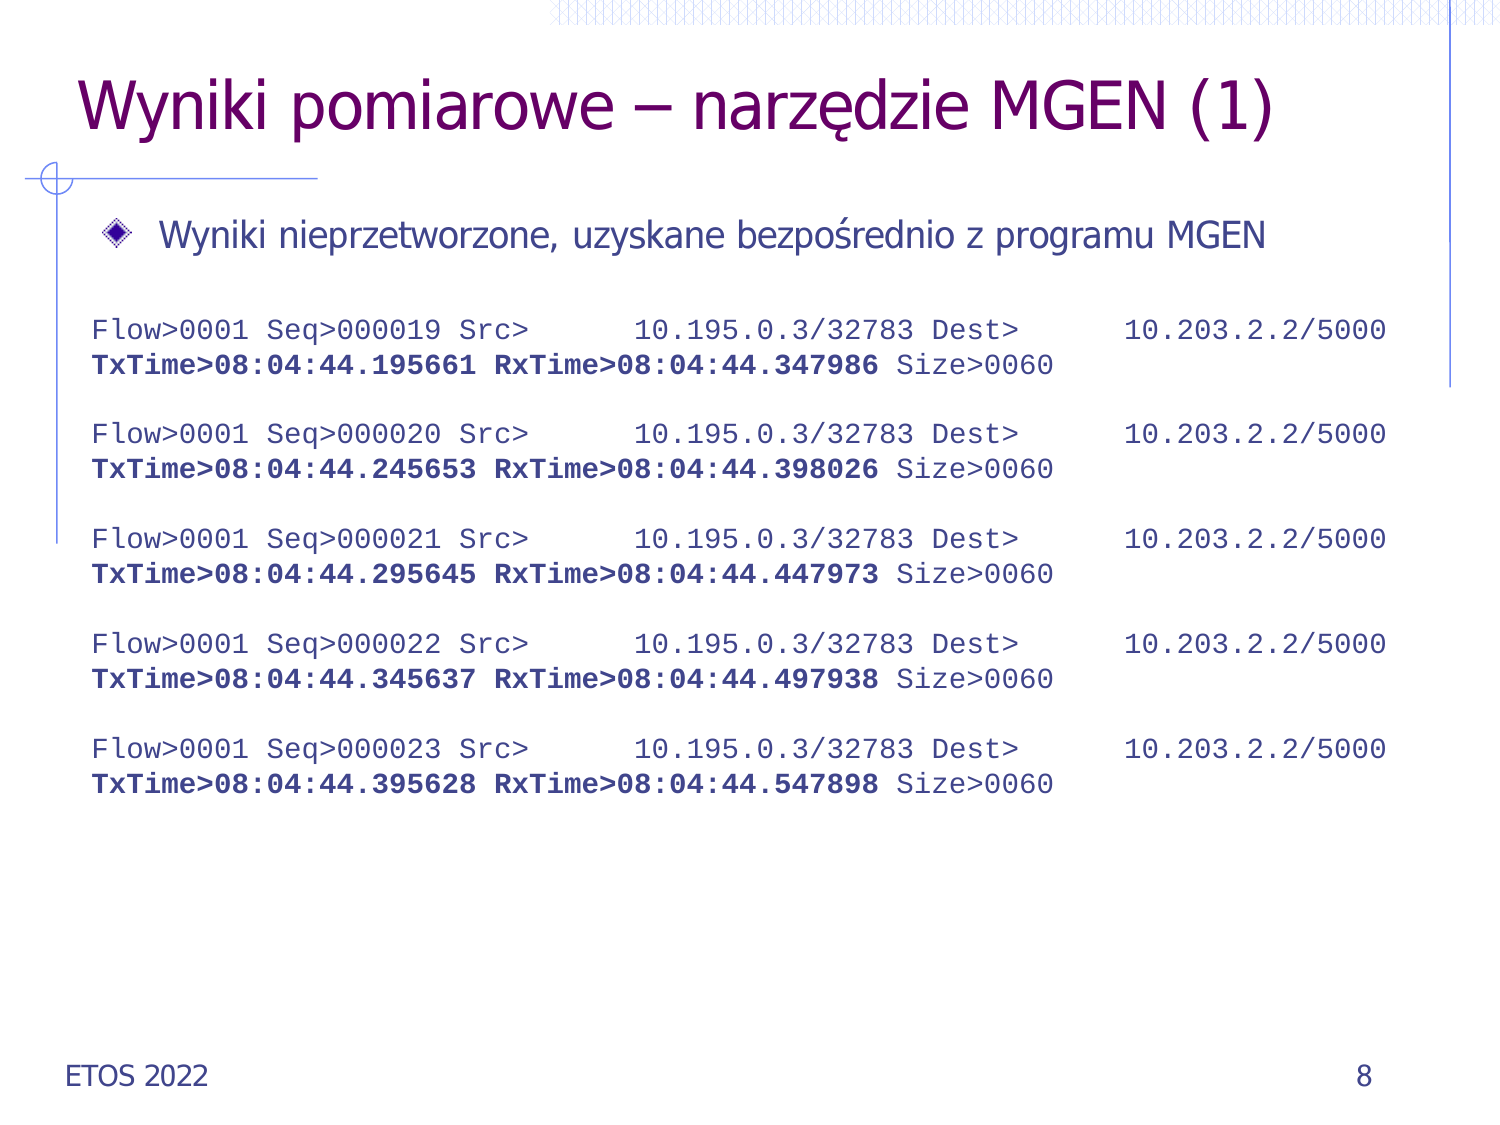

# Wyniki pomiarowe – narzędzie MGEN (1)
Wyniki nieprzetworzone, uzyskane bezpośrednio z programu MGEN

Flow>0001 Seq>000019 Src>      10.195.0.3/32783 Dest>      10.203.2.2/5000  TxTime>08:04:44.195661 RxTime>08:04:44.347986 Size>0060

Flow>0001 Seq>000020 Src>      10.195.0.3/32783 Dest>      10.203.2.2/5000  TxTime>08:04:44.245653 RxTime>08:04:44.398026 Size>0060

Flow>0001 Seq>000021 Src>      10.195.0.3/32783 Dest>      10.203.2.2/5000  TxTime>08:04:44.295645 RxTime>08:04:44.447973 Size>0060

Flow>0001 Seq>000022 Src>      10.195.0.3/32783 Dest>      10.203.2.2/5000  TxTime>08:04:44.345637 RxTime>08:04:44.497938 Size>0060

Flow>0001 Seq>000023 Src>      10.195.0.3/32783 Dest>      10.203.2.2/5000  TxTime>08:04:44.395628 RxTime>08:04:44.547898 Size>0060

ETOS 2022
8